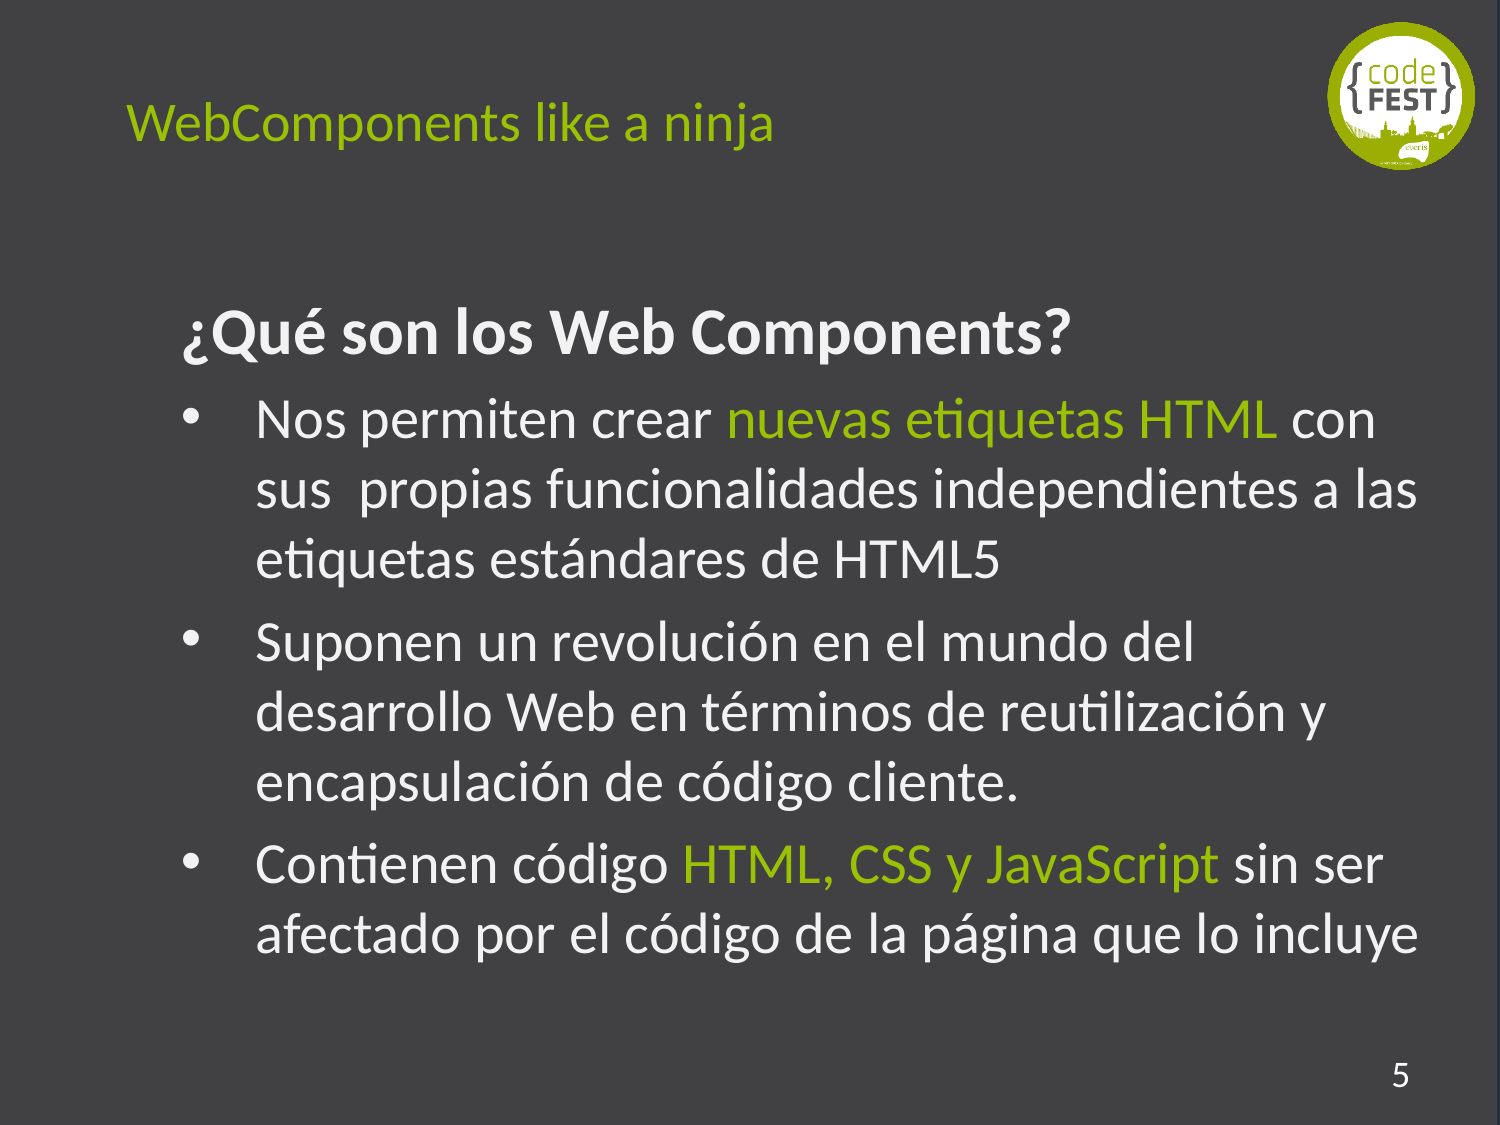

WebComponents like a ninja

¿Qué son los Web Components?
Nos permiten crear nuevas etiquetas HTML con sus  propias funcionalidades independientes a las etiquetas estándares de HTML5
Suponen un revolución en el mundo del desarrollo Web en términos de reutilización y encapsulación de código cliente.
Contienen código HTML, CSS y JavaScript sin ser afectado por el código de la página que lo incluye

5